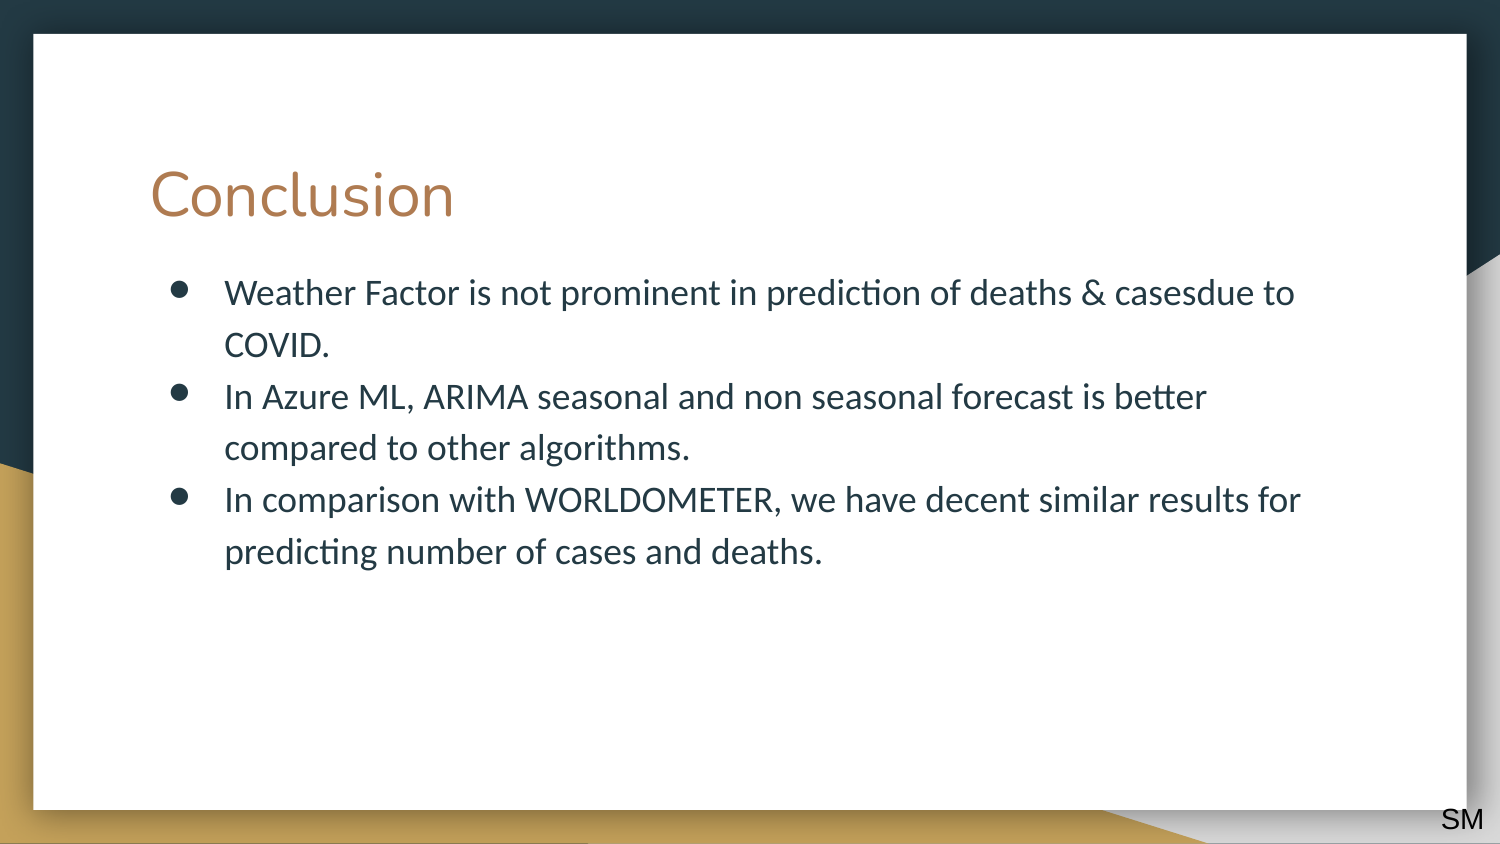

# Conclusion
Weather Factor is not prominent in prediction of deaths & casesdue to COVID.
In Azure ML, ARIMA seasonal and non seasonal forecast is better compared to other algorithms.
In comparison with WORLDOMETER, we have decent similar results for predicting number of cases and deaths.
SM